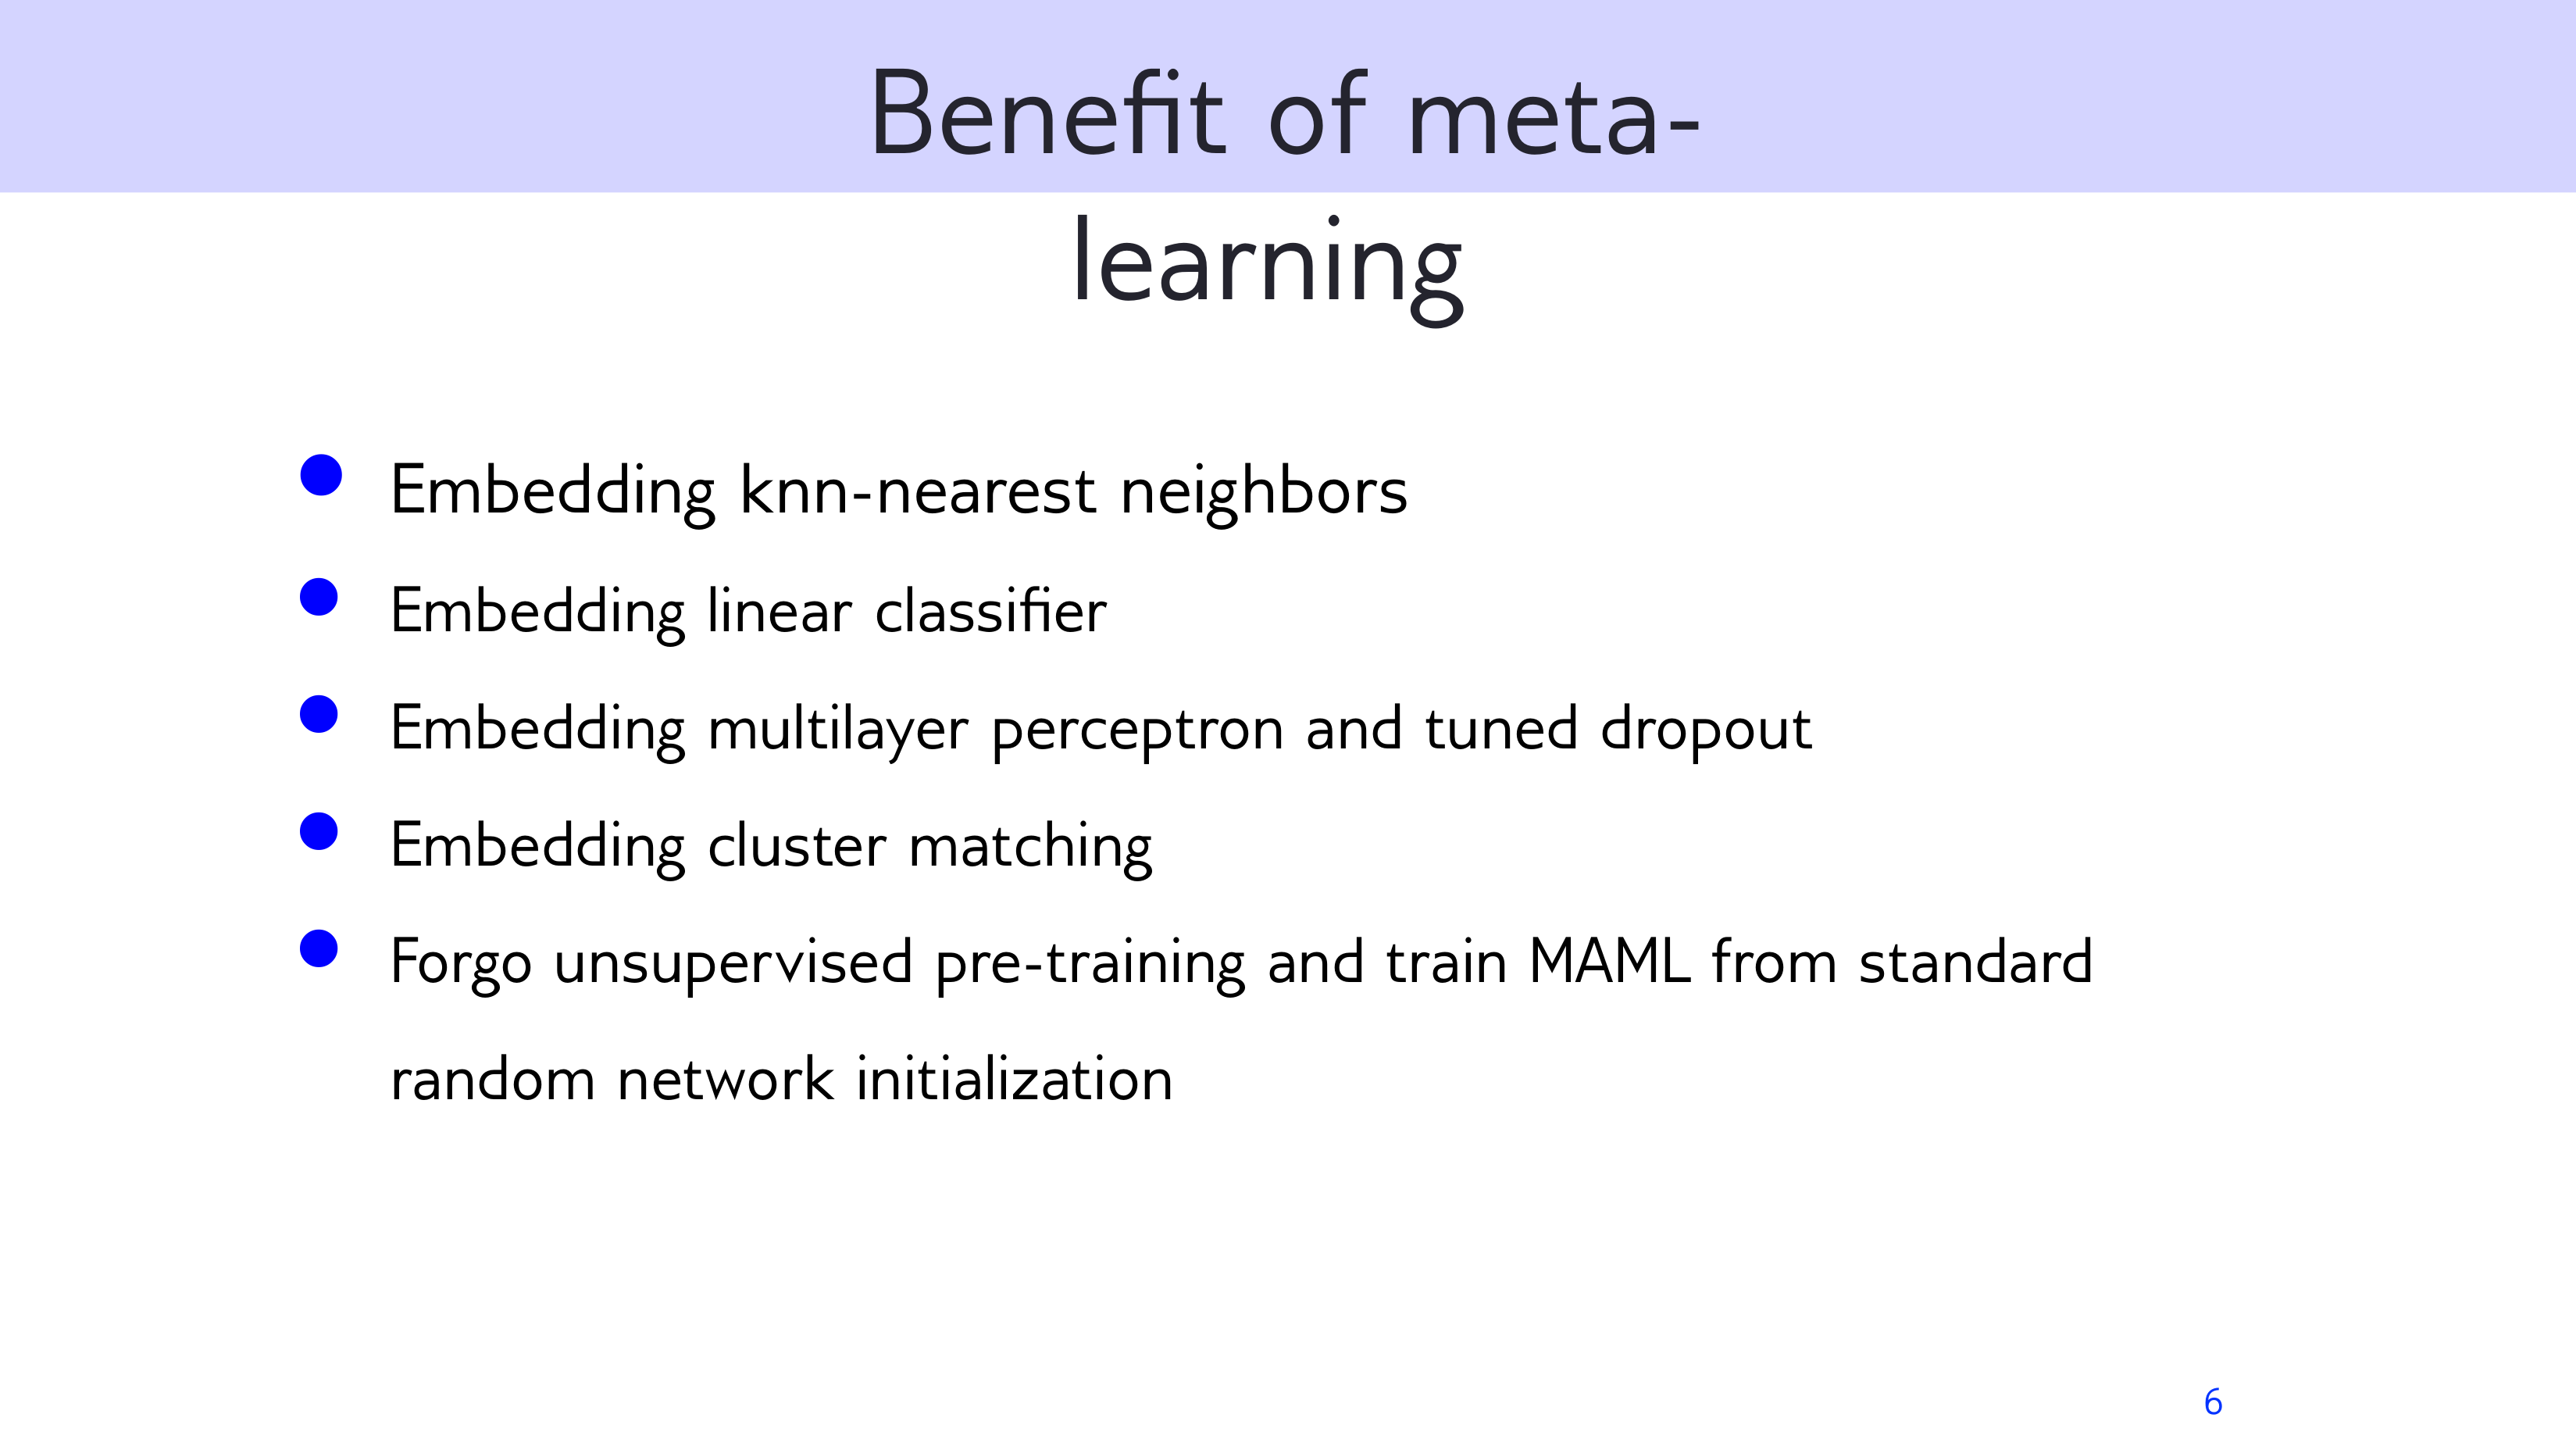

# Benefit of meta-learning
Embedding knn-nearest neighbors
Embedding linear classifier
Embedding multilayer perceptron and tuned dropout
Embedding cluster matching
Forgo unsupervised pre-training and train MAML from standard random network initialization
6